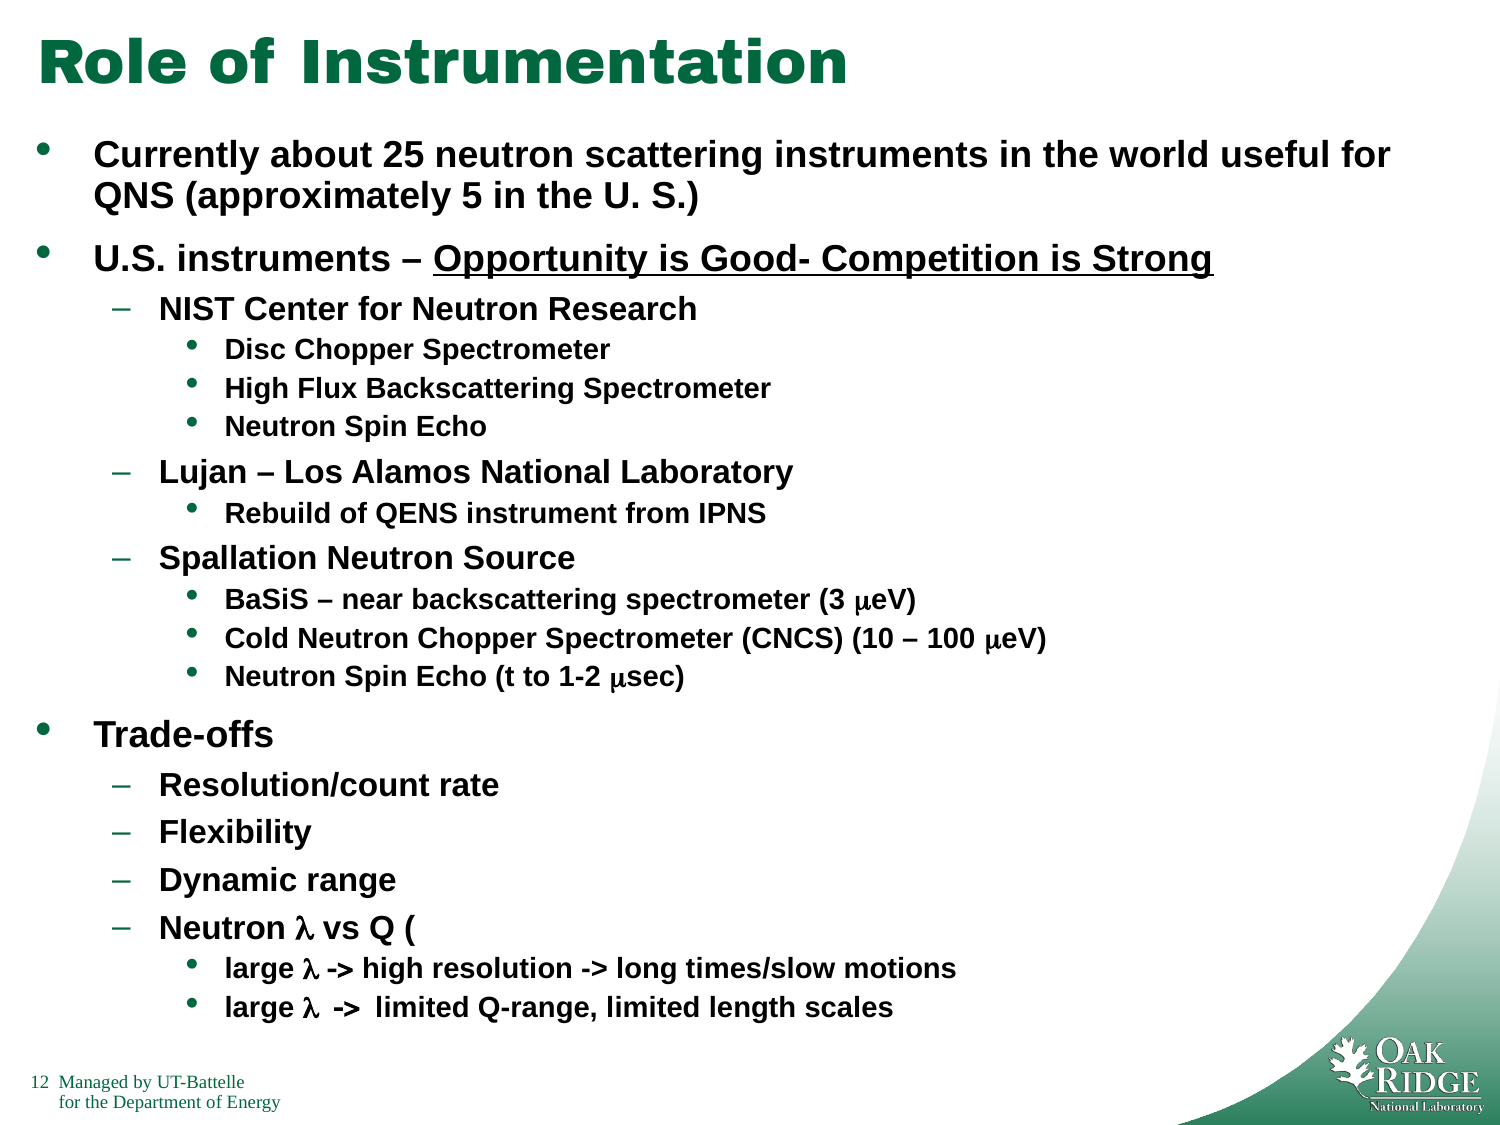

# Role of Instrumentation
Currently about 25 neutron scattering instruments in the world useful for QNS (approximately 5 in the U. S.)
U.S. instruments – Opportunity is Good- Competition is Strong
NIST Center for Neutron Research
Disc Chopper Spectrometer
High Flux Backscattering Spectrometer
Neutron Spin Echo
Lujan – Los Alamos National Laboratory
Rebuild of QENS instrument from IPNS
Spallation Neutron Source
BaSiS – near backscattering spectrometer (3 μeV)
Cold Neutron Chopper Spectrometer (CNCS) (10 – 100 μeV)
Neutron Spin Echo (t to 1-2 μsec)
Trade-offs
Resolution/count rate
Flexibility
Dynamic range
Neutron λ vs Q (
large λ −> high resolution -> long times/slow motions
large λ −> limited Q-range, limited length scales